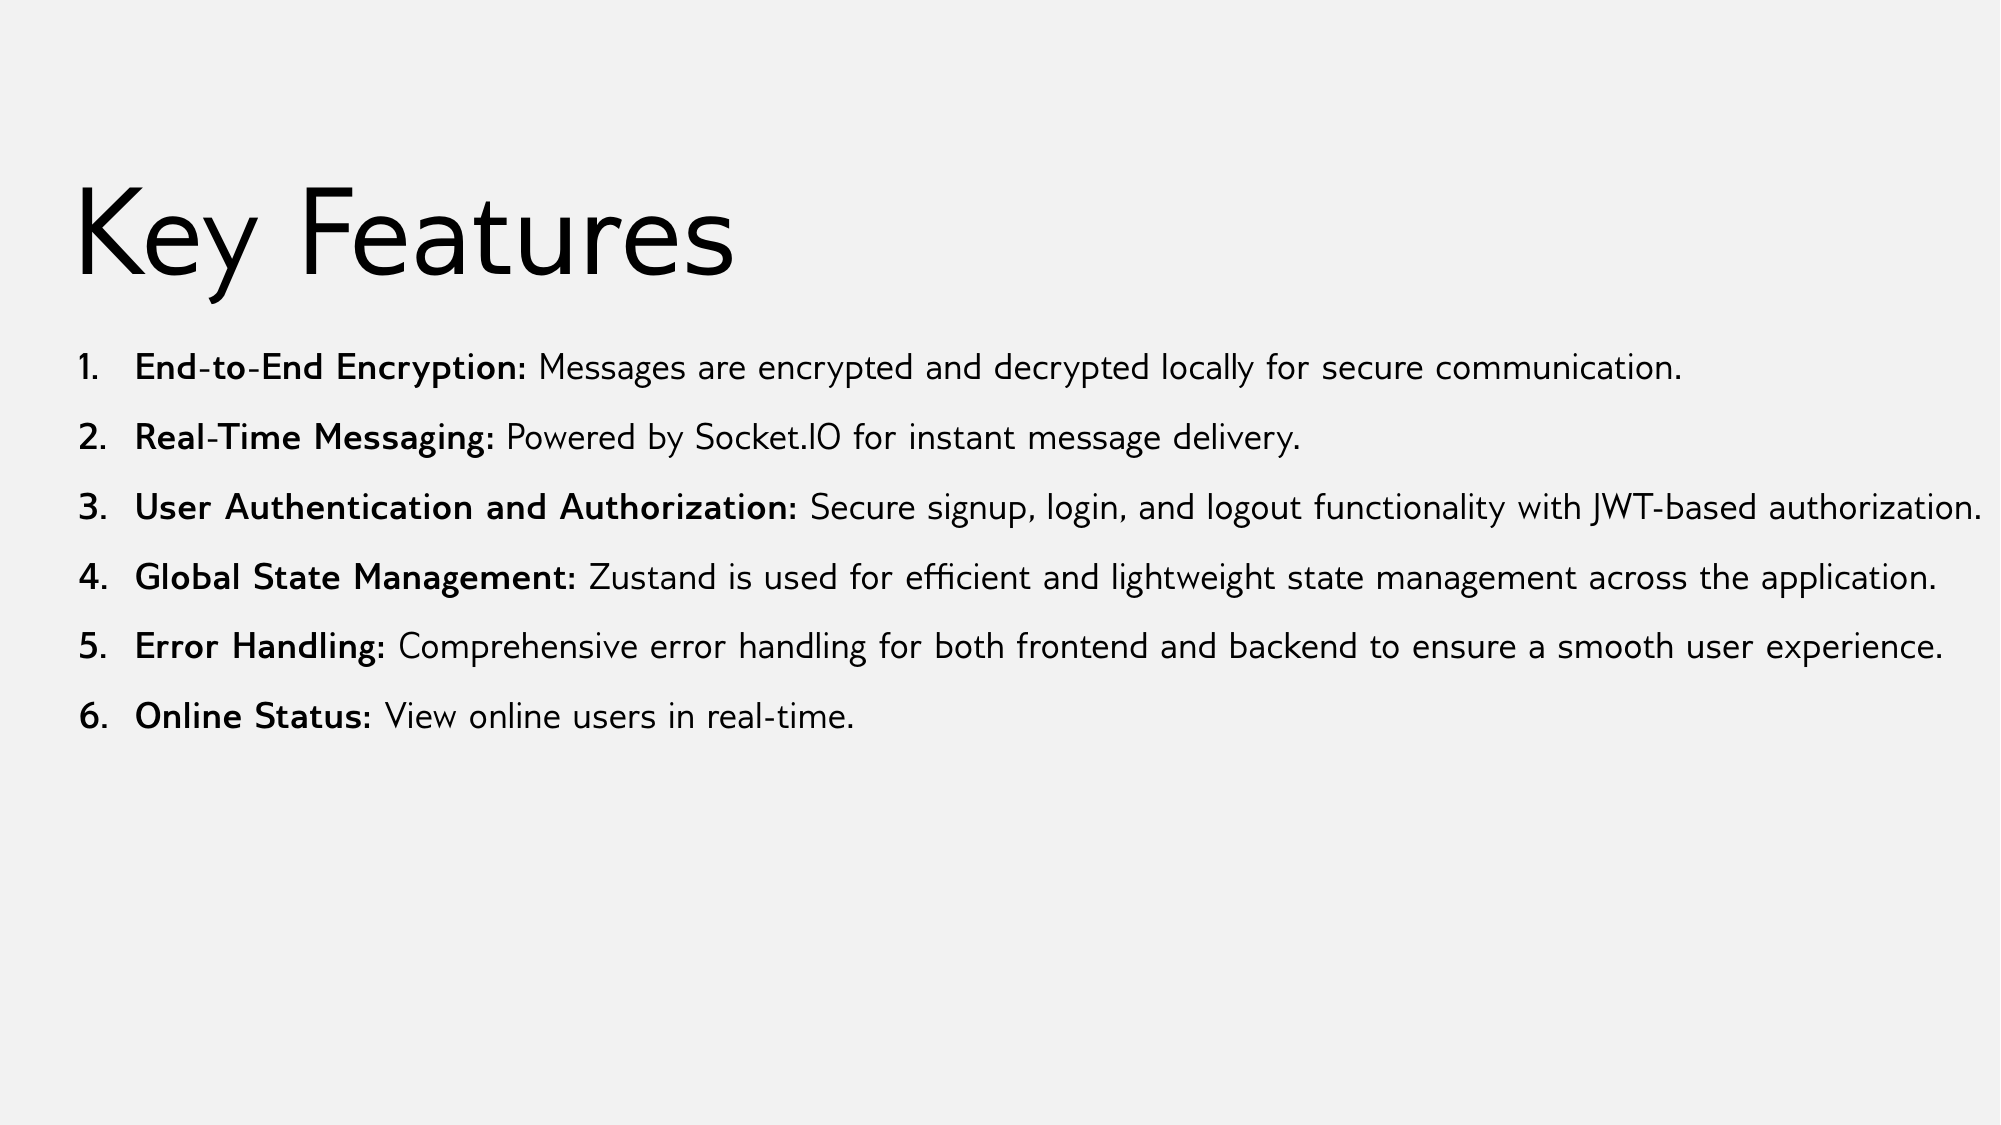

Key Features
End-to-End Encryption: Messages are encrypted and decrypted locally for secure communication.
Real-Time Messaging: Powered by Socket.IO for instant message delivery.
User Authentication and Authorization: Secure signup, login, and logout functionality with JWT-based authorization.
Global State Management: Zustand is used for efficient and lightweight state management across the application.
Error Handling: Comprehensive error handling for both frontend and backend to ensure a smooth user experience.
Online Status: View online users in real-time.